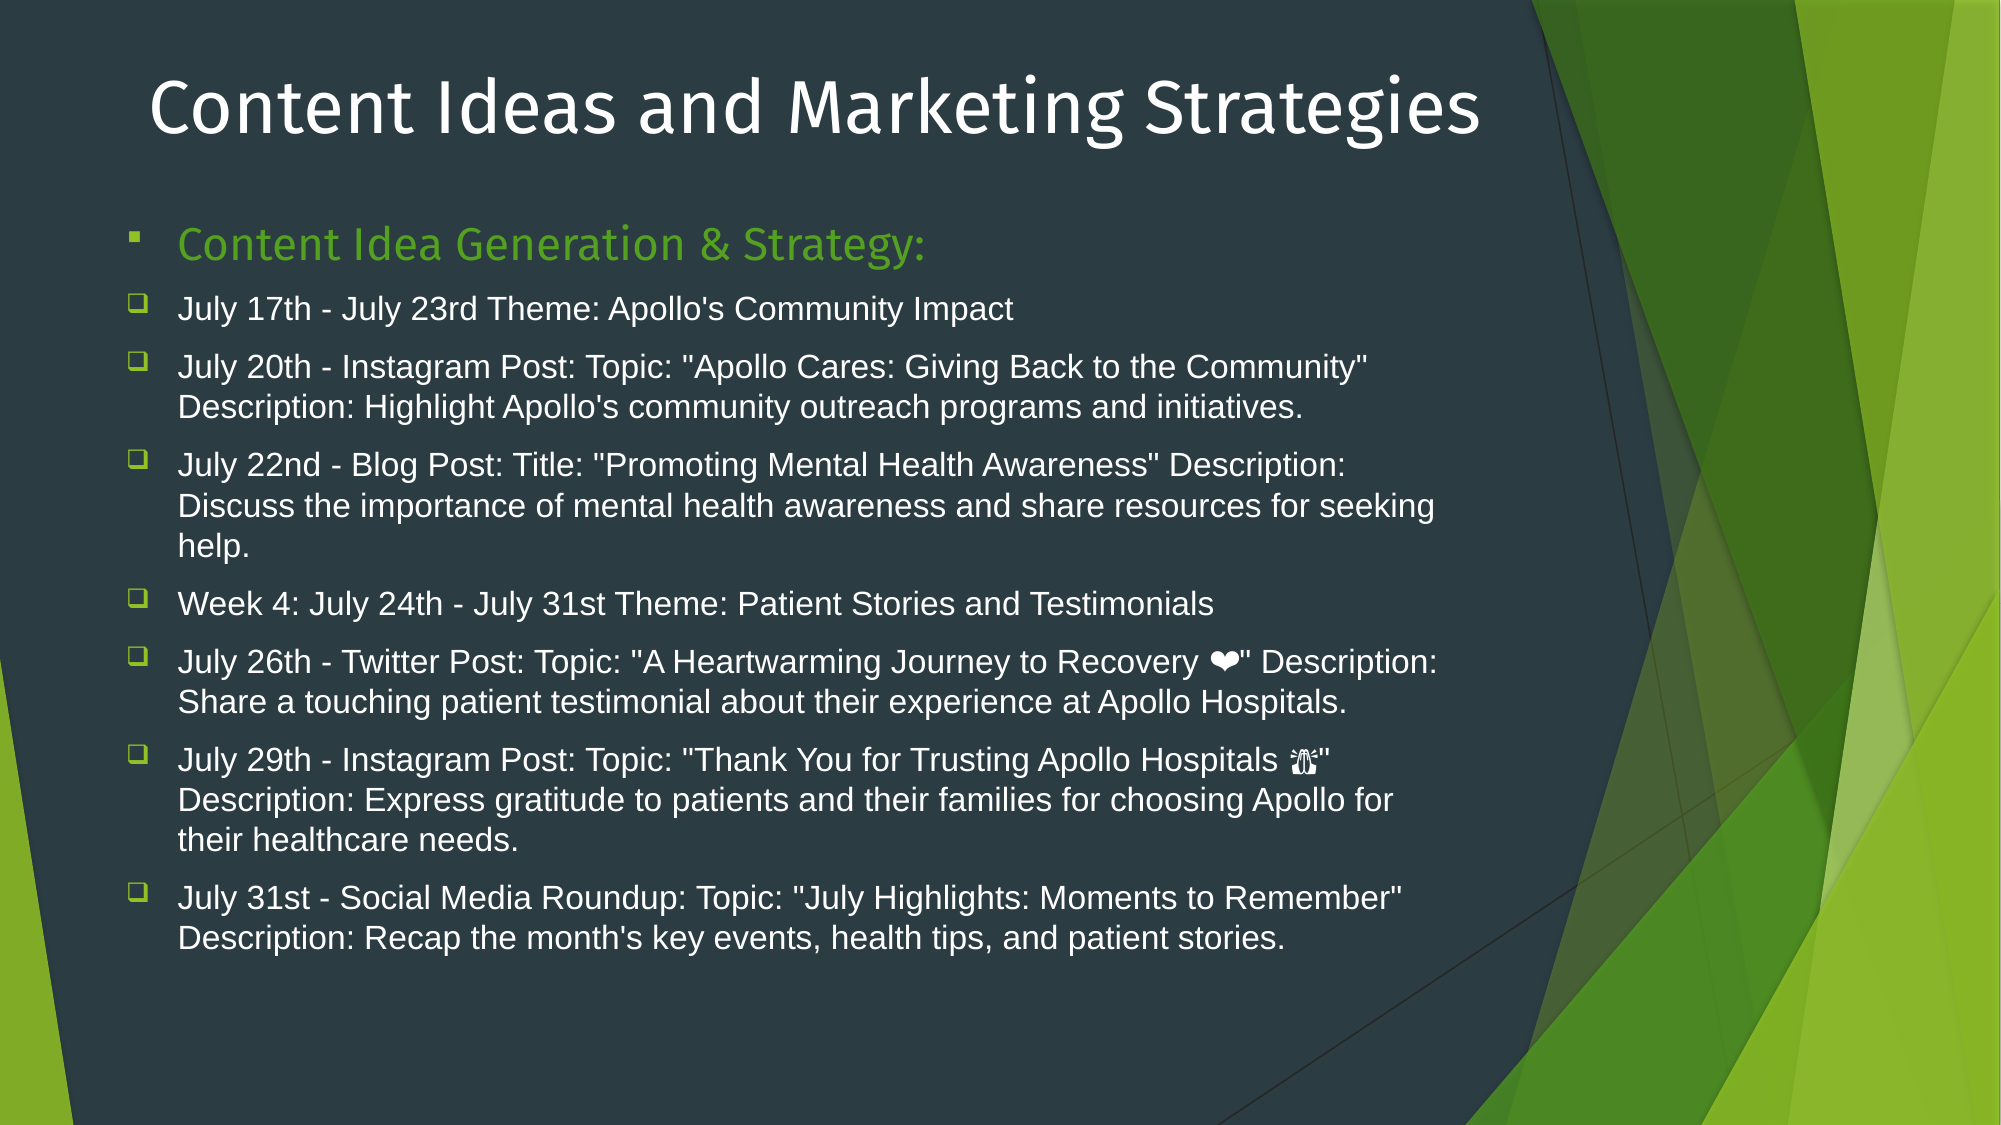

# Content Ideas and Marketing Strategies
Content Idea Generation & Strategy:
July 17th - July 23rd Theme: Apollo's Community Impact
July 20th - Instagram Post: Topic: "Apollo Cares: Giving Back to the Community" Description: Highlight Apollo's community outreach programs and initiatives.
July 22nd - Blog Post: Title: "Promoting Mental Health Awareness" Description: Discuss the importance of mental health awareness and share resources for seeking help.
Week 4: July 24th - July 31st Theme: Patient Stories and Testimonials
July 26th - Twitter Post: Topic: "A Heartwarming Journey to Recovery ❤️" Description: Share a touching patient testimonial about their experience at Apollo Hospitals.
July 29th - Instagram Post: Topic: "Thank You for Trusting Apollo Hospitals 🙏" Description: Express gratitude to patients and their families for choosing Apollo for their healthcare needs.
July 31st - Social Media Roundup: Topic: "July Highlights: Moments to Remember" Description: Recap the month's key events, health tips, and patient stories.